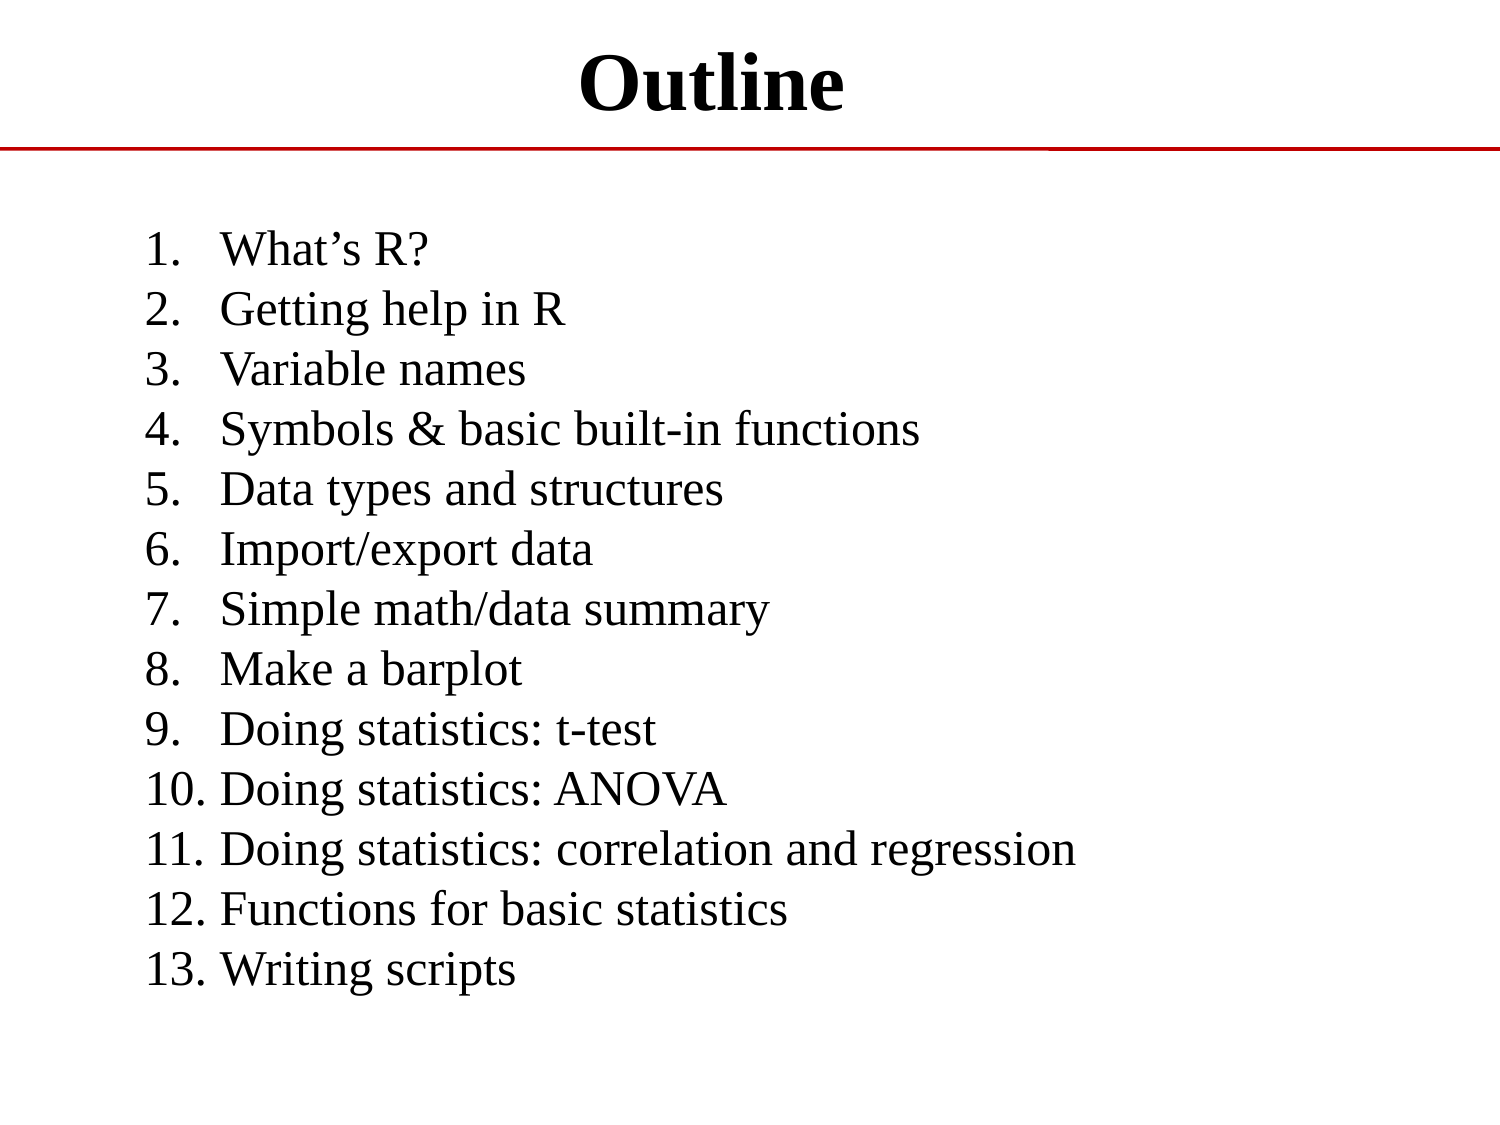

Outline

What’s R?
Getting help in R
Variable names
Symbols & basic built-in functions
Data types and structures
Import/export data
Simple math/data summary
Make a barplot
Doing statistics: t-test
Doing statistics: ANOVA
Doing statistics: correlation and regression
Functions for basic statistics
Writing scripts